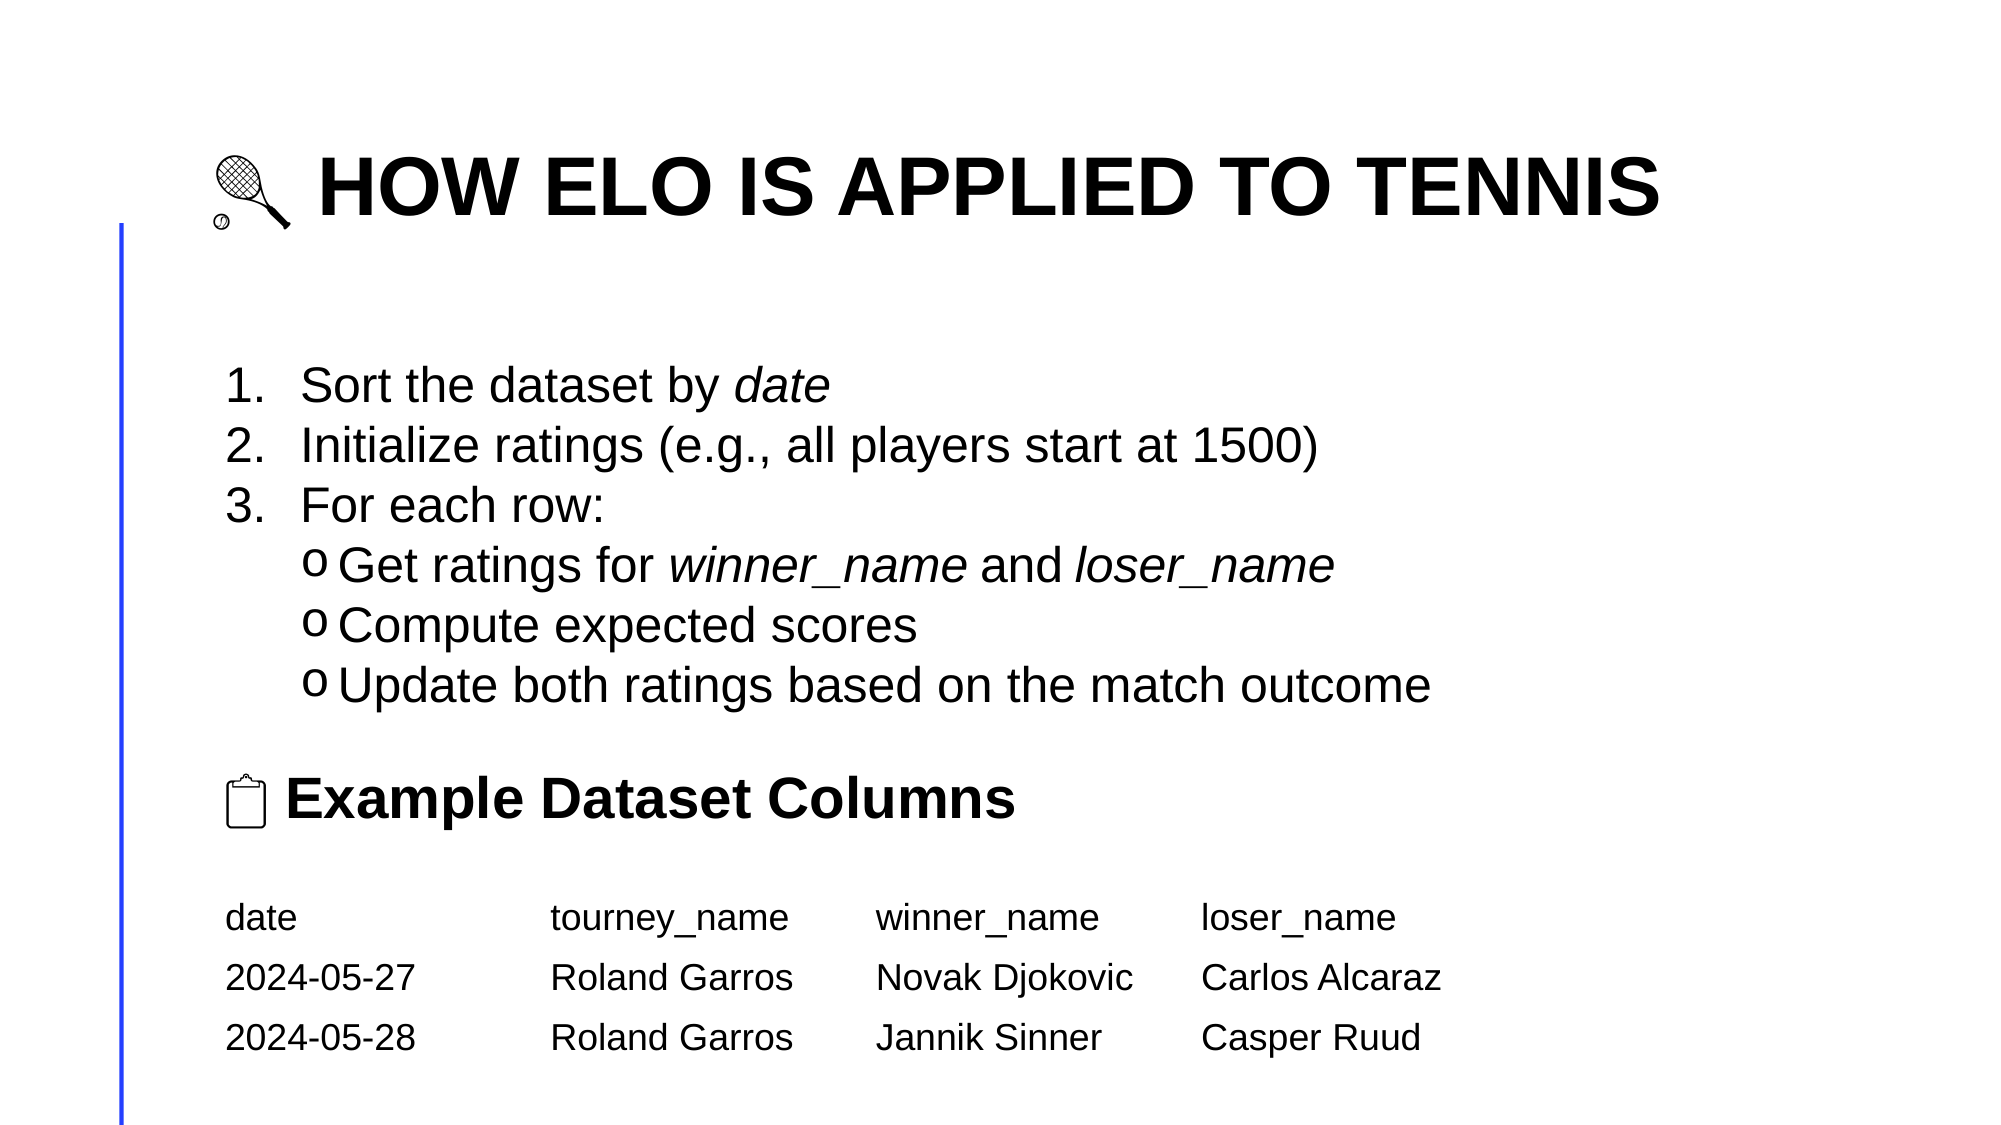

# 🎾 How Elo Is Applied to Tennis
Sort the dataset by date
Initialize ratings (e.g., all players start at 1500)
For each row:
Get ratings for winner_name and loser_name
Compute expected scores
Update both ratings based on the match outcome

📋 Example Dataset Columns
| date | tourney\_name | winner\_name | loser\_name |
| --- | --- | --- | --- |
| 2024-05-27 | Roland Garros | Novak Djokovic | Carlos Alcaraz |
| 2024-05-28 | Roland Garros | Jannik Sinner | Casper Ruud |